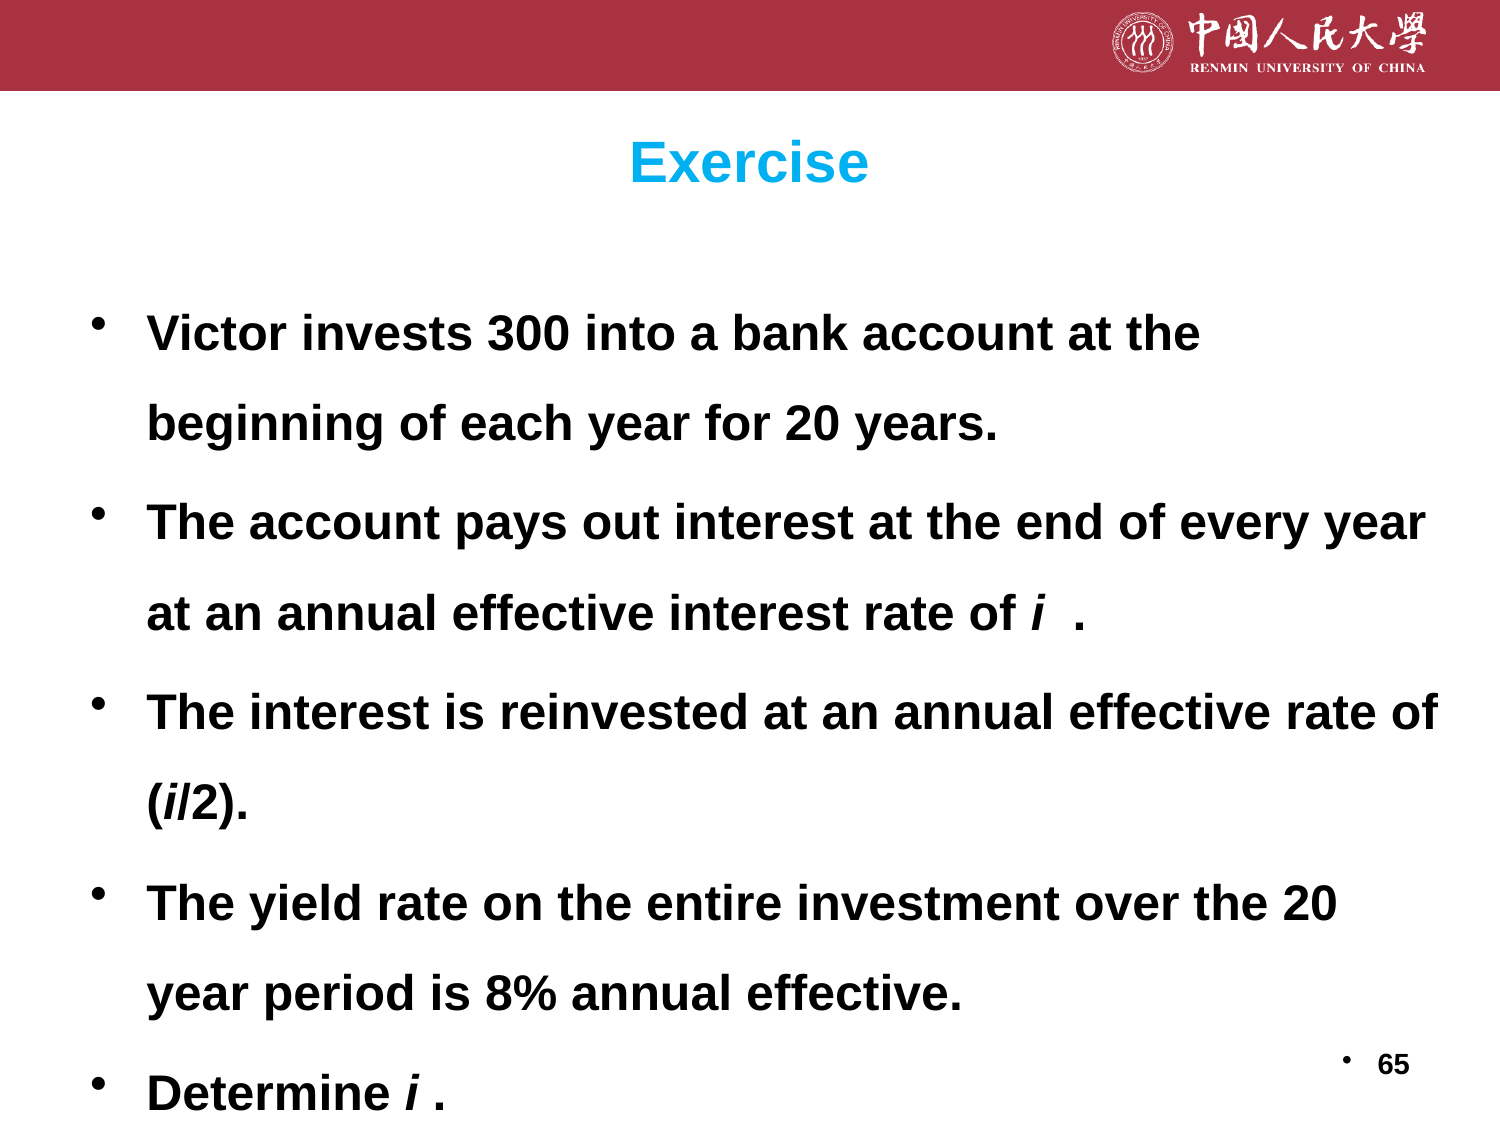

# Exercise
Victor invests 300 into a bank account at the beginning of each year for 20 years.
The account pays out interest at the end of every year at an annual effective interest rate of i  .
The interest is reinvested at an annual effective rate of (i/2).
The yield rate on the entire investment over the 20 year period is 8% annual effective.
Determine i .
65